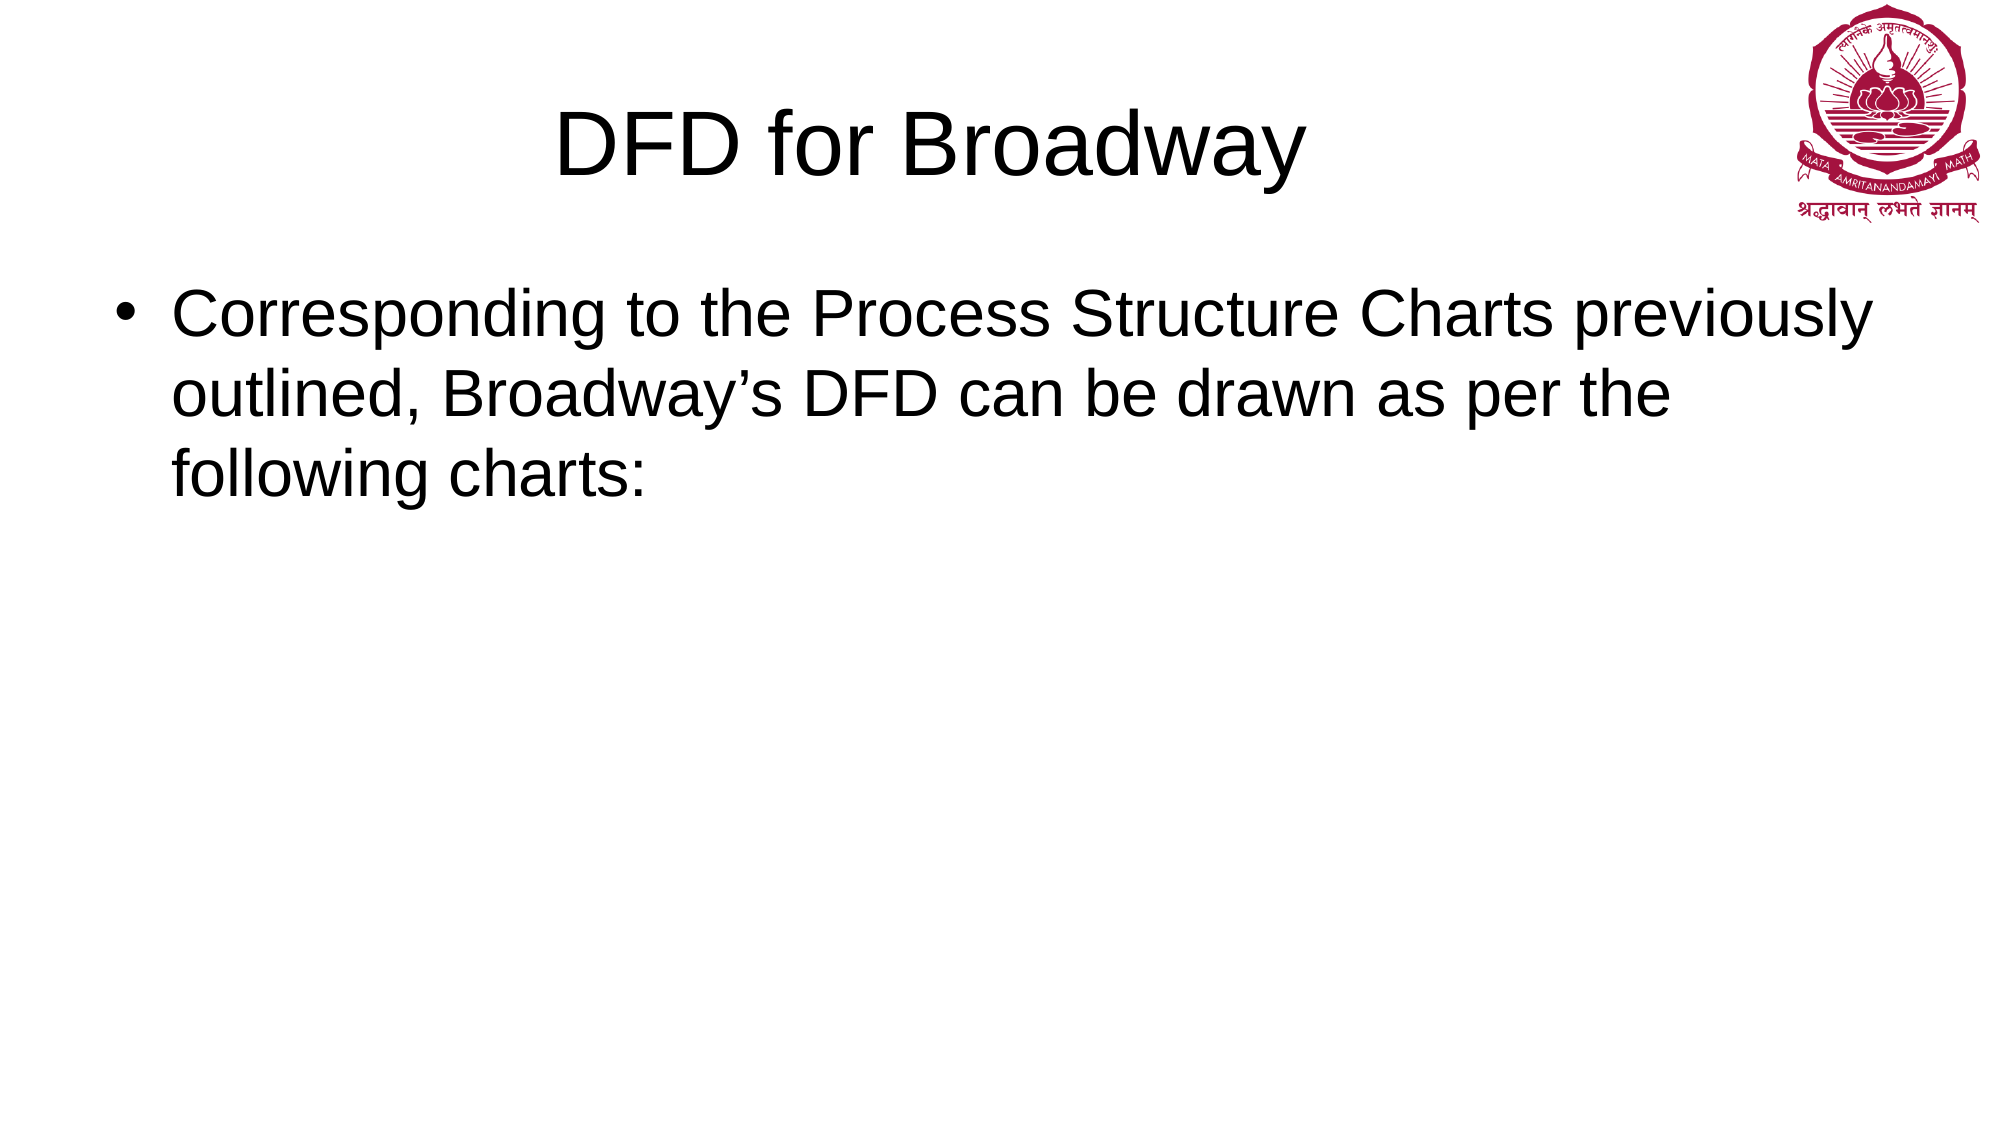

# DFD for Broadway
Corresponding to the Process Structure Charts previously outlined, Broadway’s DFD can be drawn as per the following charts: